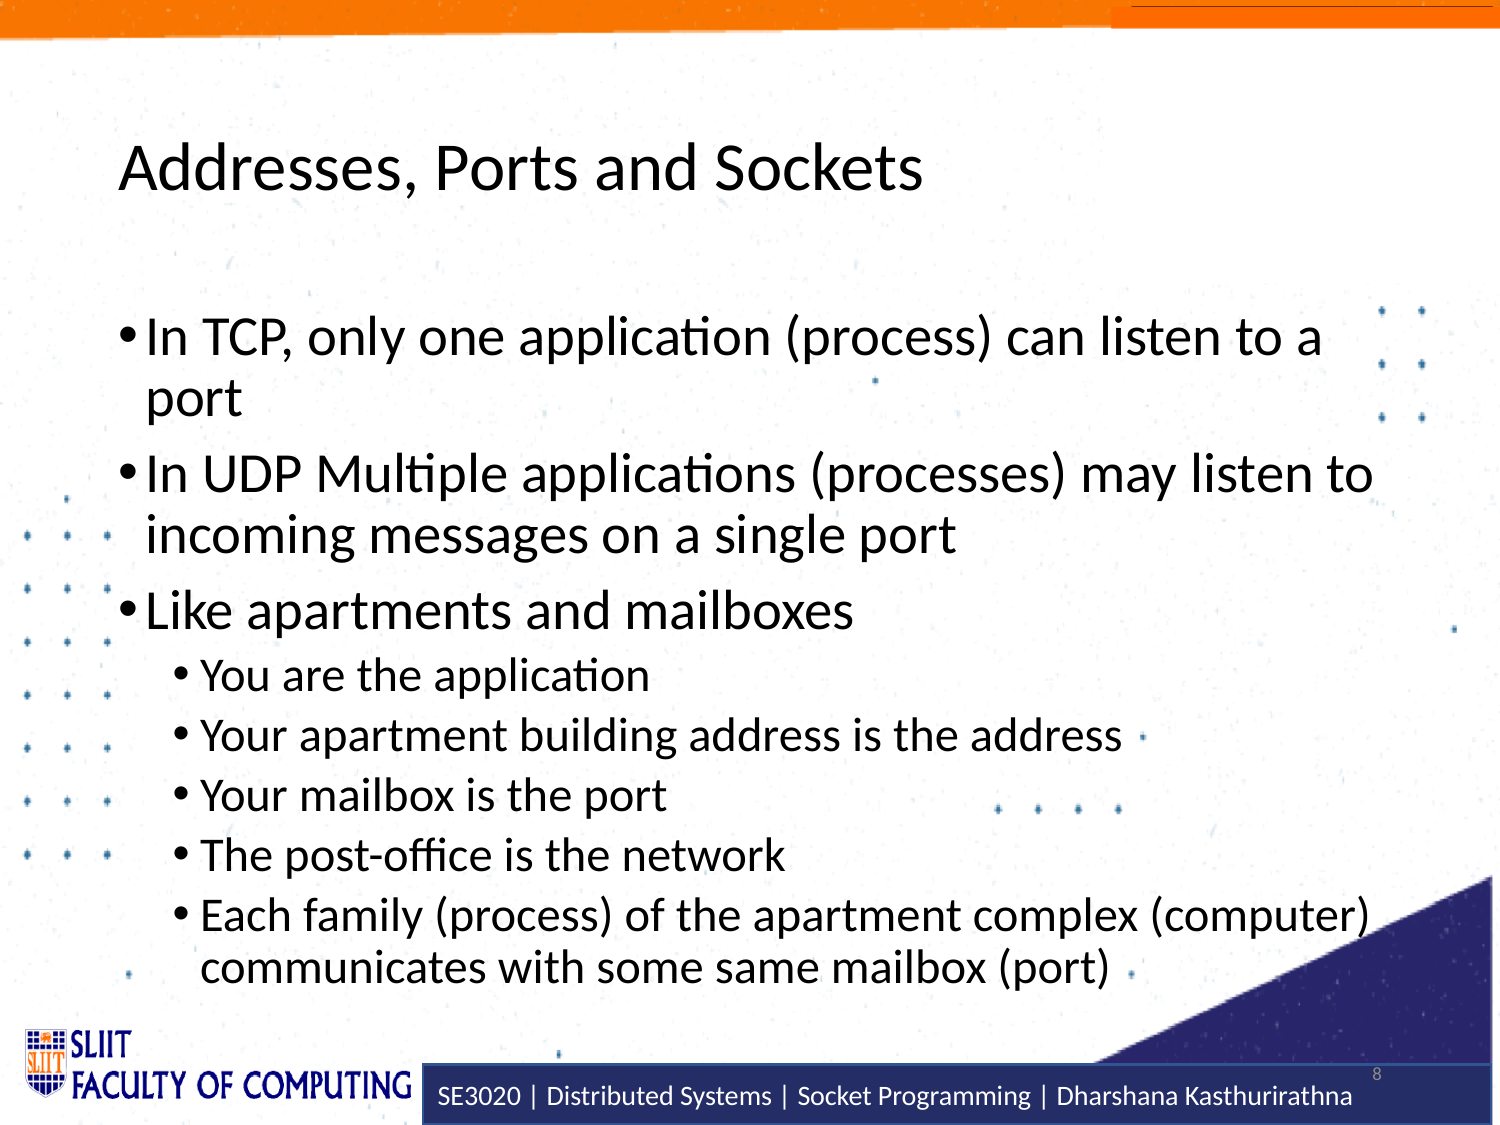

# Addresses, Ports and Sockets
In TCP, only one application (process) can listen to a port
In UDP Multiple applications (processes) may listen to incoming messages on a single port
Like apartments and mailboxes
You are the application
Your apartment building address is the address
Your mailbox is the port
The post-office is the network
Each family (process) of the apartment complex (computer) communicates with some same mailbox (port)

8